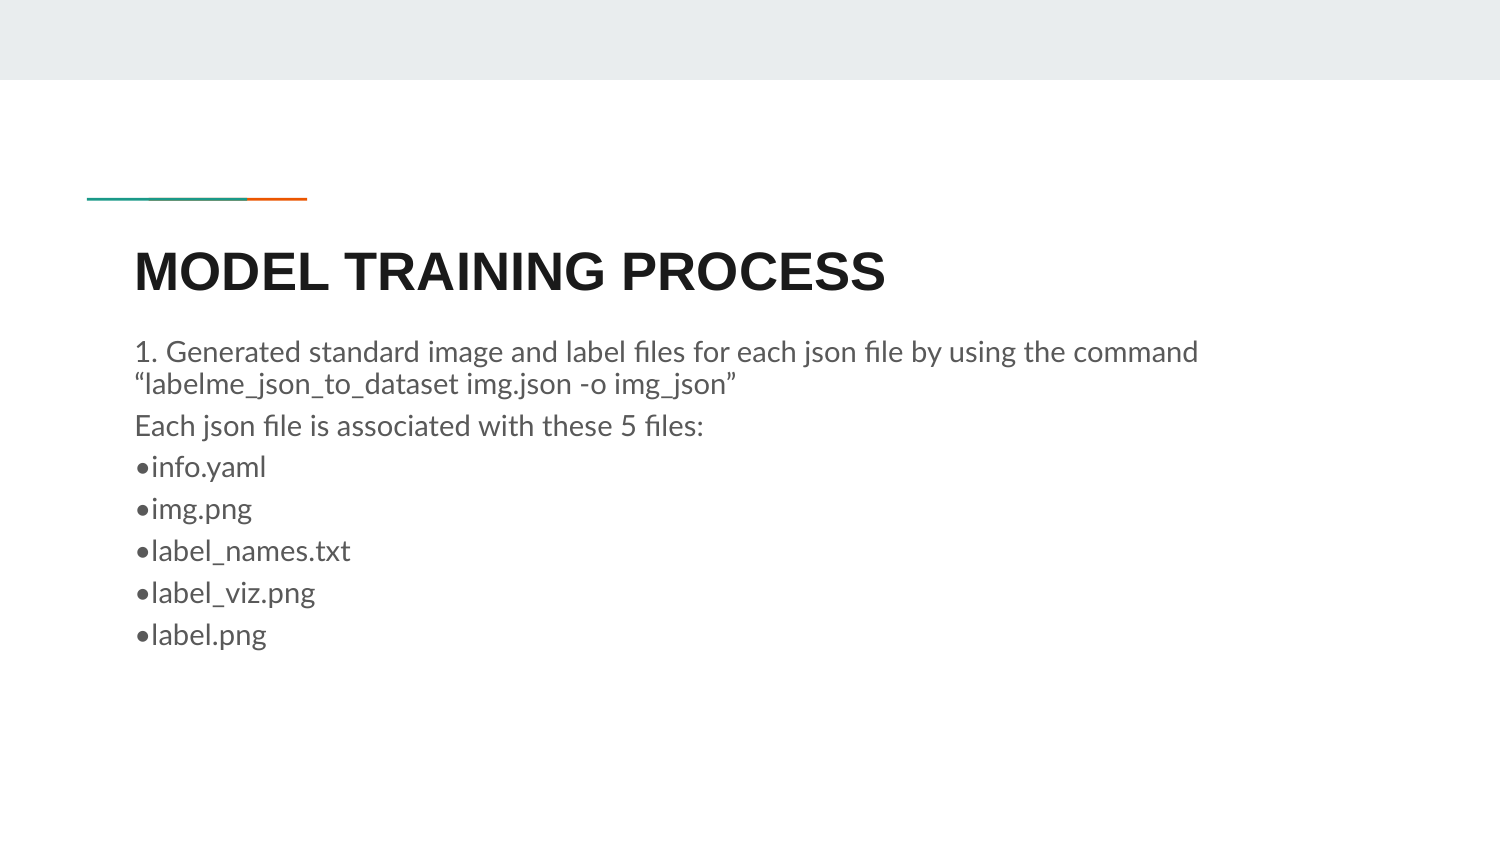

# MODEL TRAINING PROCESS

1. Generated standard image and label files for each json file by using the command  “labelme_json_to_dataset img.json -o img_json”
Each json file is associated with these 5 files:
•info.yaml
•img.png
•label_names.txt
•label_viz.png
•label.png